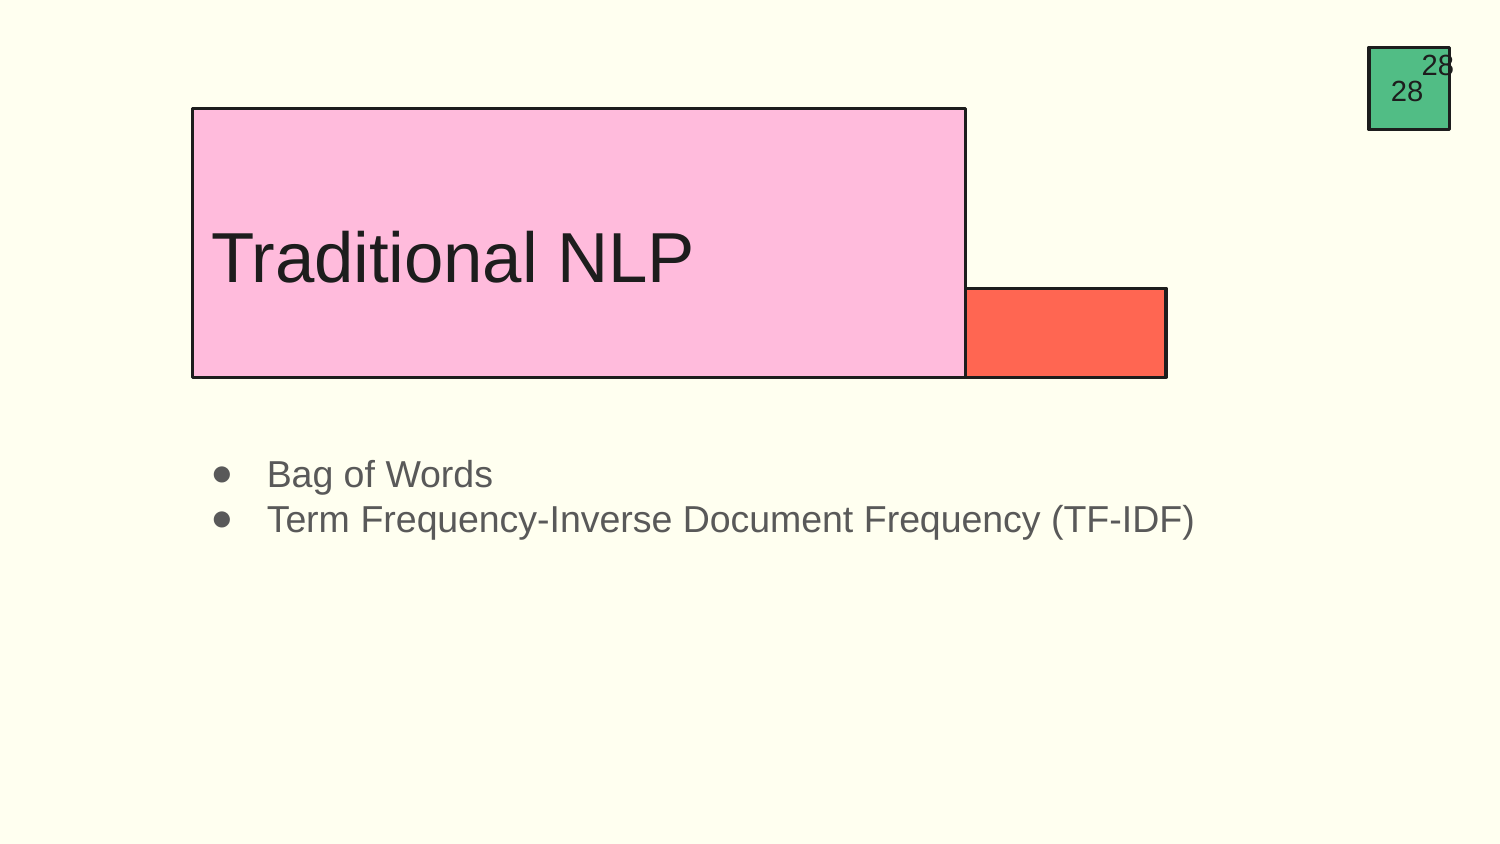

28
28
# Traditional NLP
Bag of Words
Term Frequency-Inverse Document Frequency (TF-IDF)